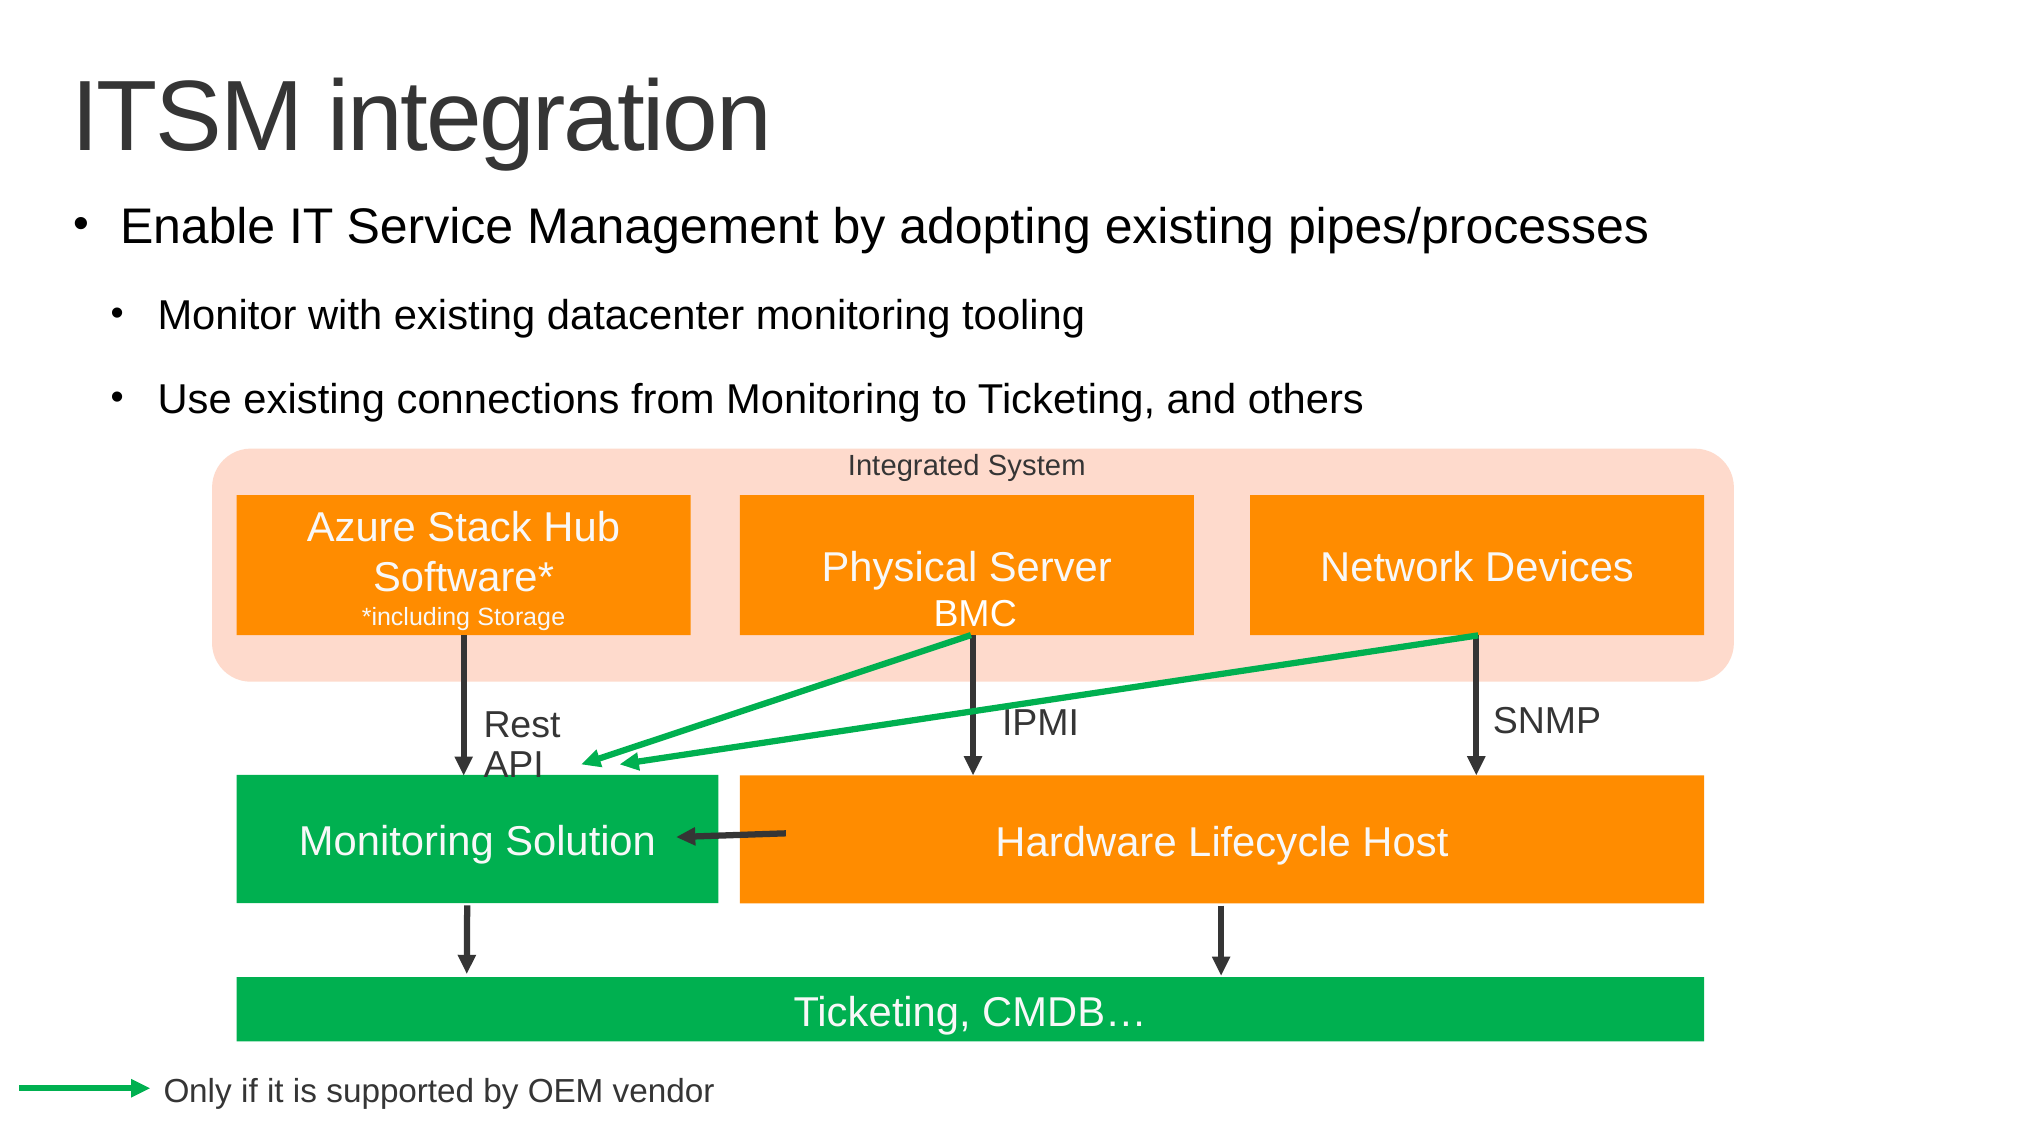

# ITSM integration
Enable IT Service Management by adopting existing pipes/processes
Monitor with existing datacenter monitoring tooling
Use existing connections from Monitoring to Ticketing, and others
Integrated System

Azure Stack Hub Software*
*including Storage
Physical Server
Network Devices
BMC
Rest API
SNMP
IPMI
Monitoring Solution
Hardware Lifecycle Host
Ticketing, CMDB…
Only if it is supported by OEM vendor